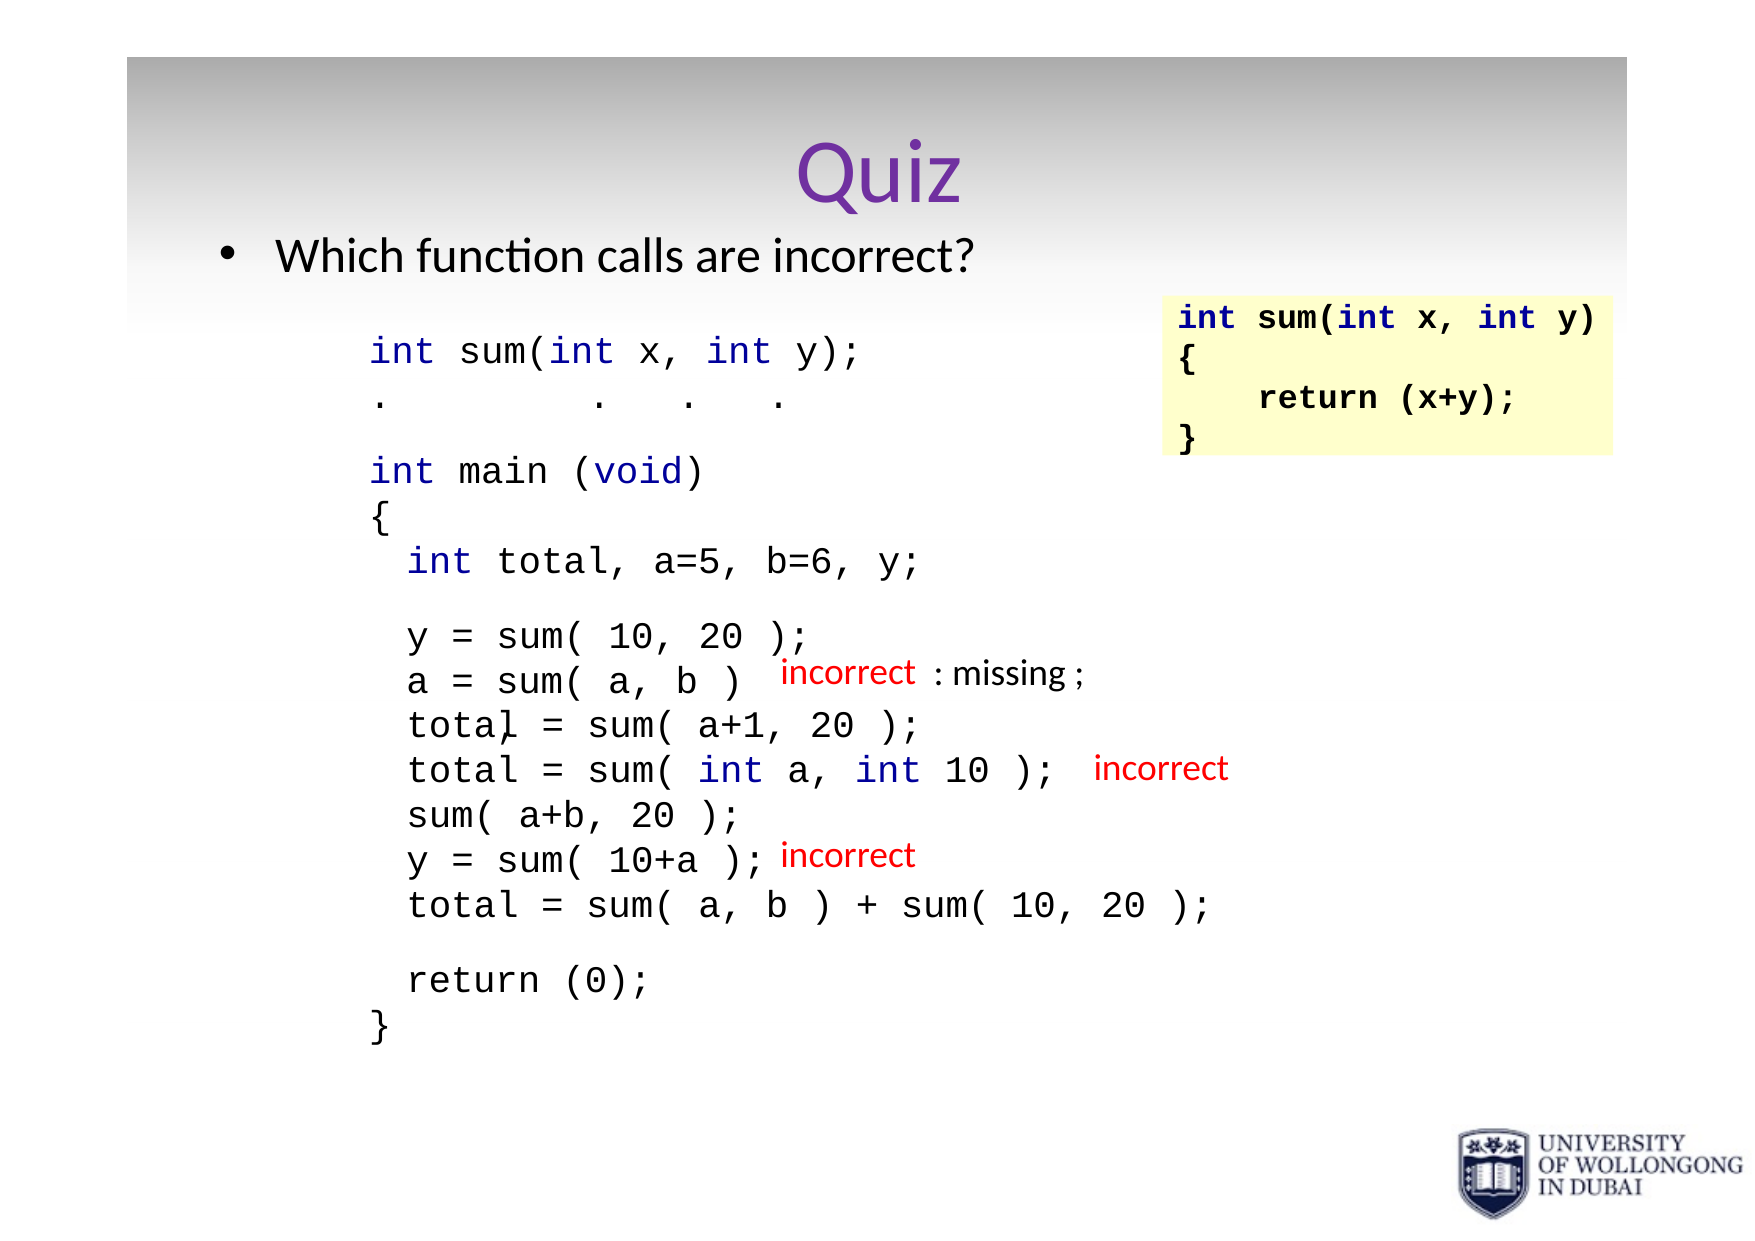

# Quiz
Which function calls are incorrect?
int sum(int x, int y);
.	.	.	.
int main (void)
{
int total, a=5, b=6, y;
y = sum( 10, 20 ); a = sum( a, b )        ,
int sum(int x, int y)
{
return (x+y);
}
incorrect
: missing ;
total = sum( total = sum( sum( a+b, 20
a+1, 20 );
int a, int 10 );
);
incorrect
incorrect
y = sum( 10+a );
total = sum( a, b ) + sum(
10, 20 );
return (0);
}